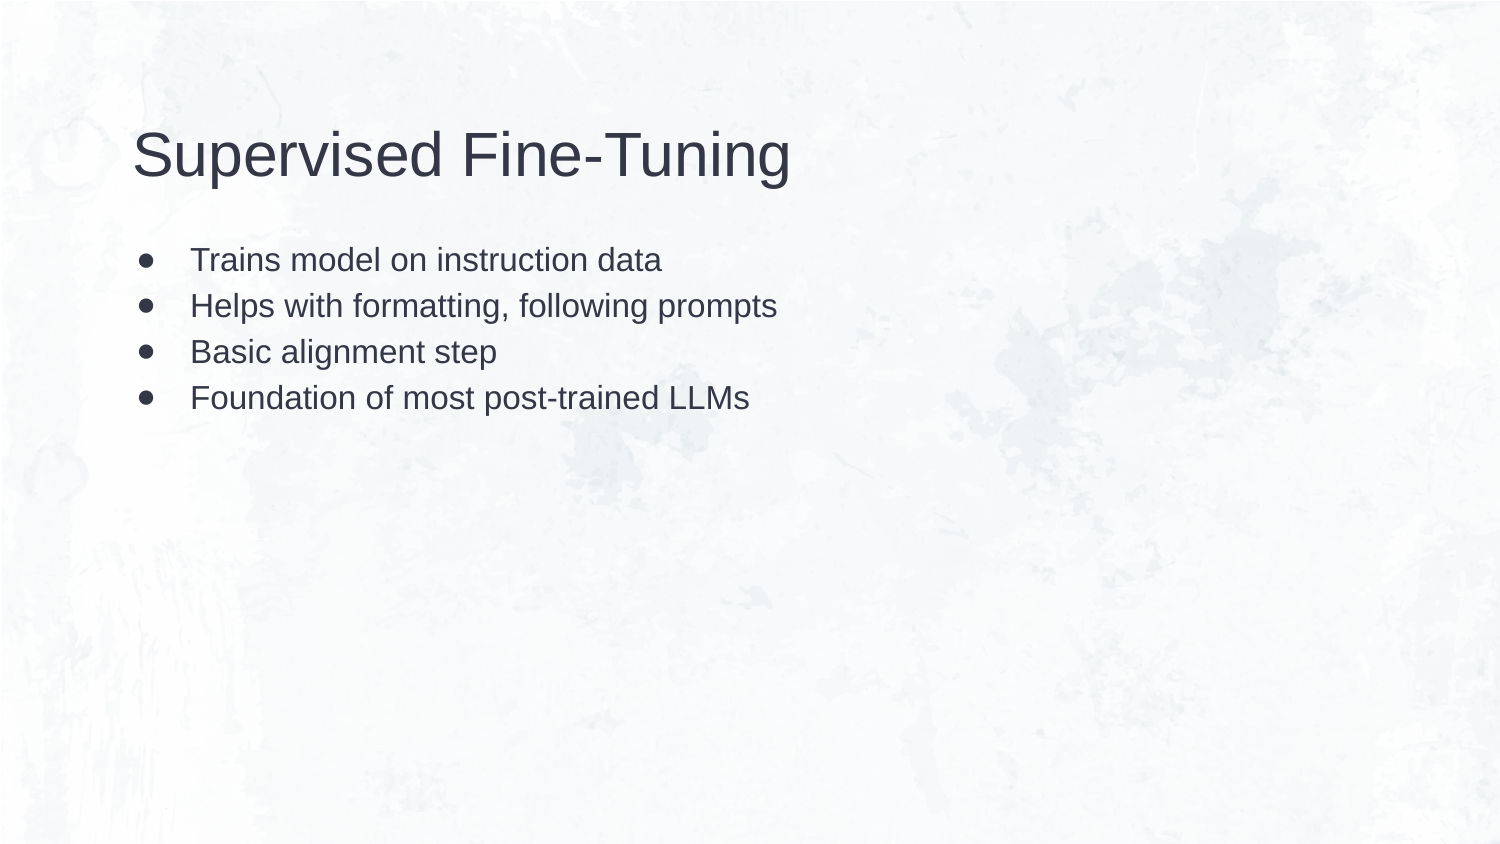

# Supervised Fine-Tuning

Trains model on instruction data
Helps with formatting, following prompts
Basic alignment step
Foundation of most post-trained LLMs